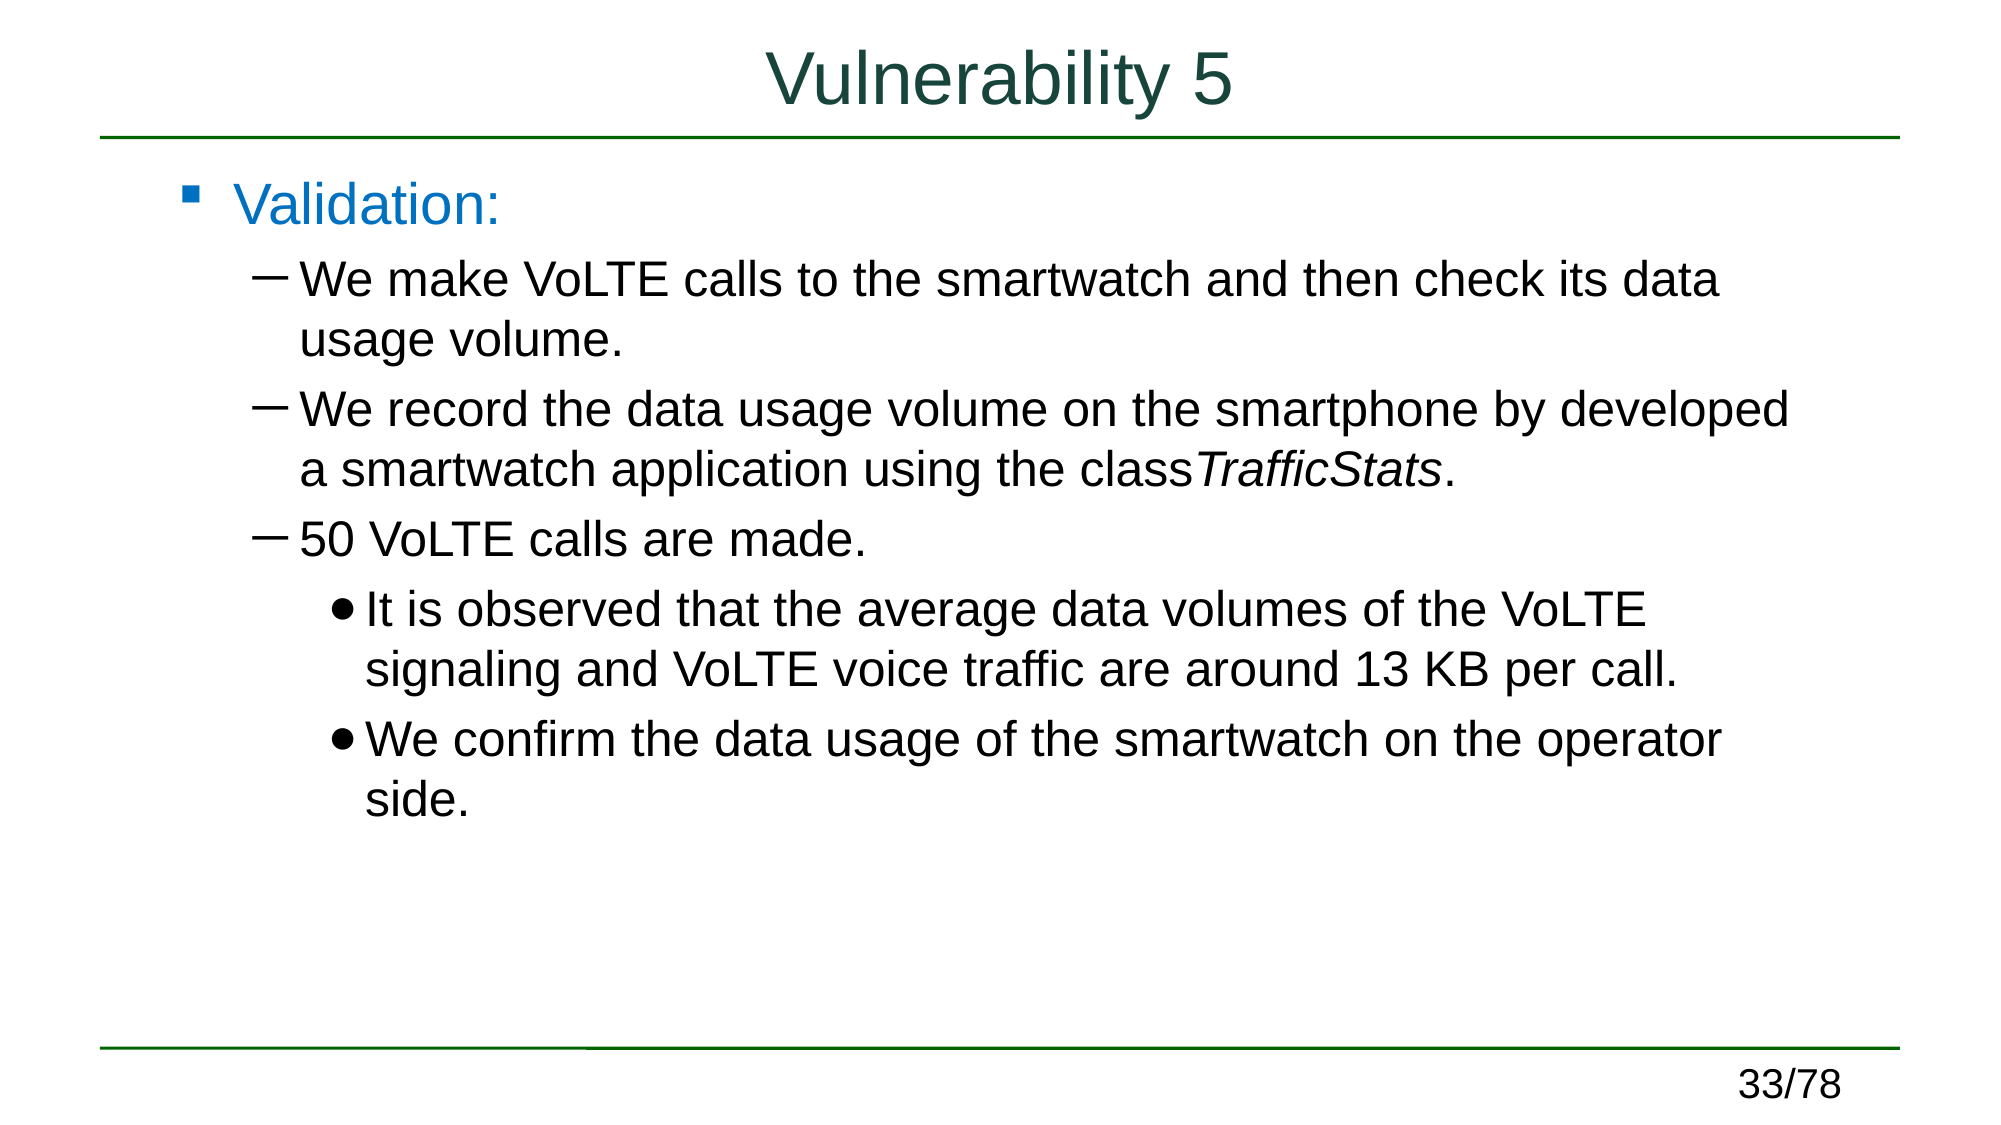

# Vulnerability 5
Validation:
We make VoLTE calls to the smartwatch and then check its data usage volume.
We record the data usage volume on the smartphone by developed a smartwatch application using the classTrafficStats.
50 VoLTE calls are made.
It is observed that the average data volumes of the VoLTE signaling and VoLTE voice traffic are around 13 KB per call.
We confirm the data usage of the smartwatch on the operator side.